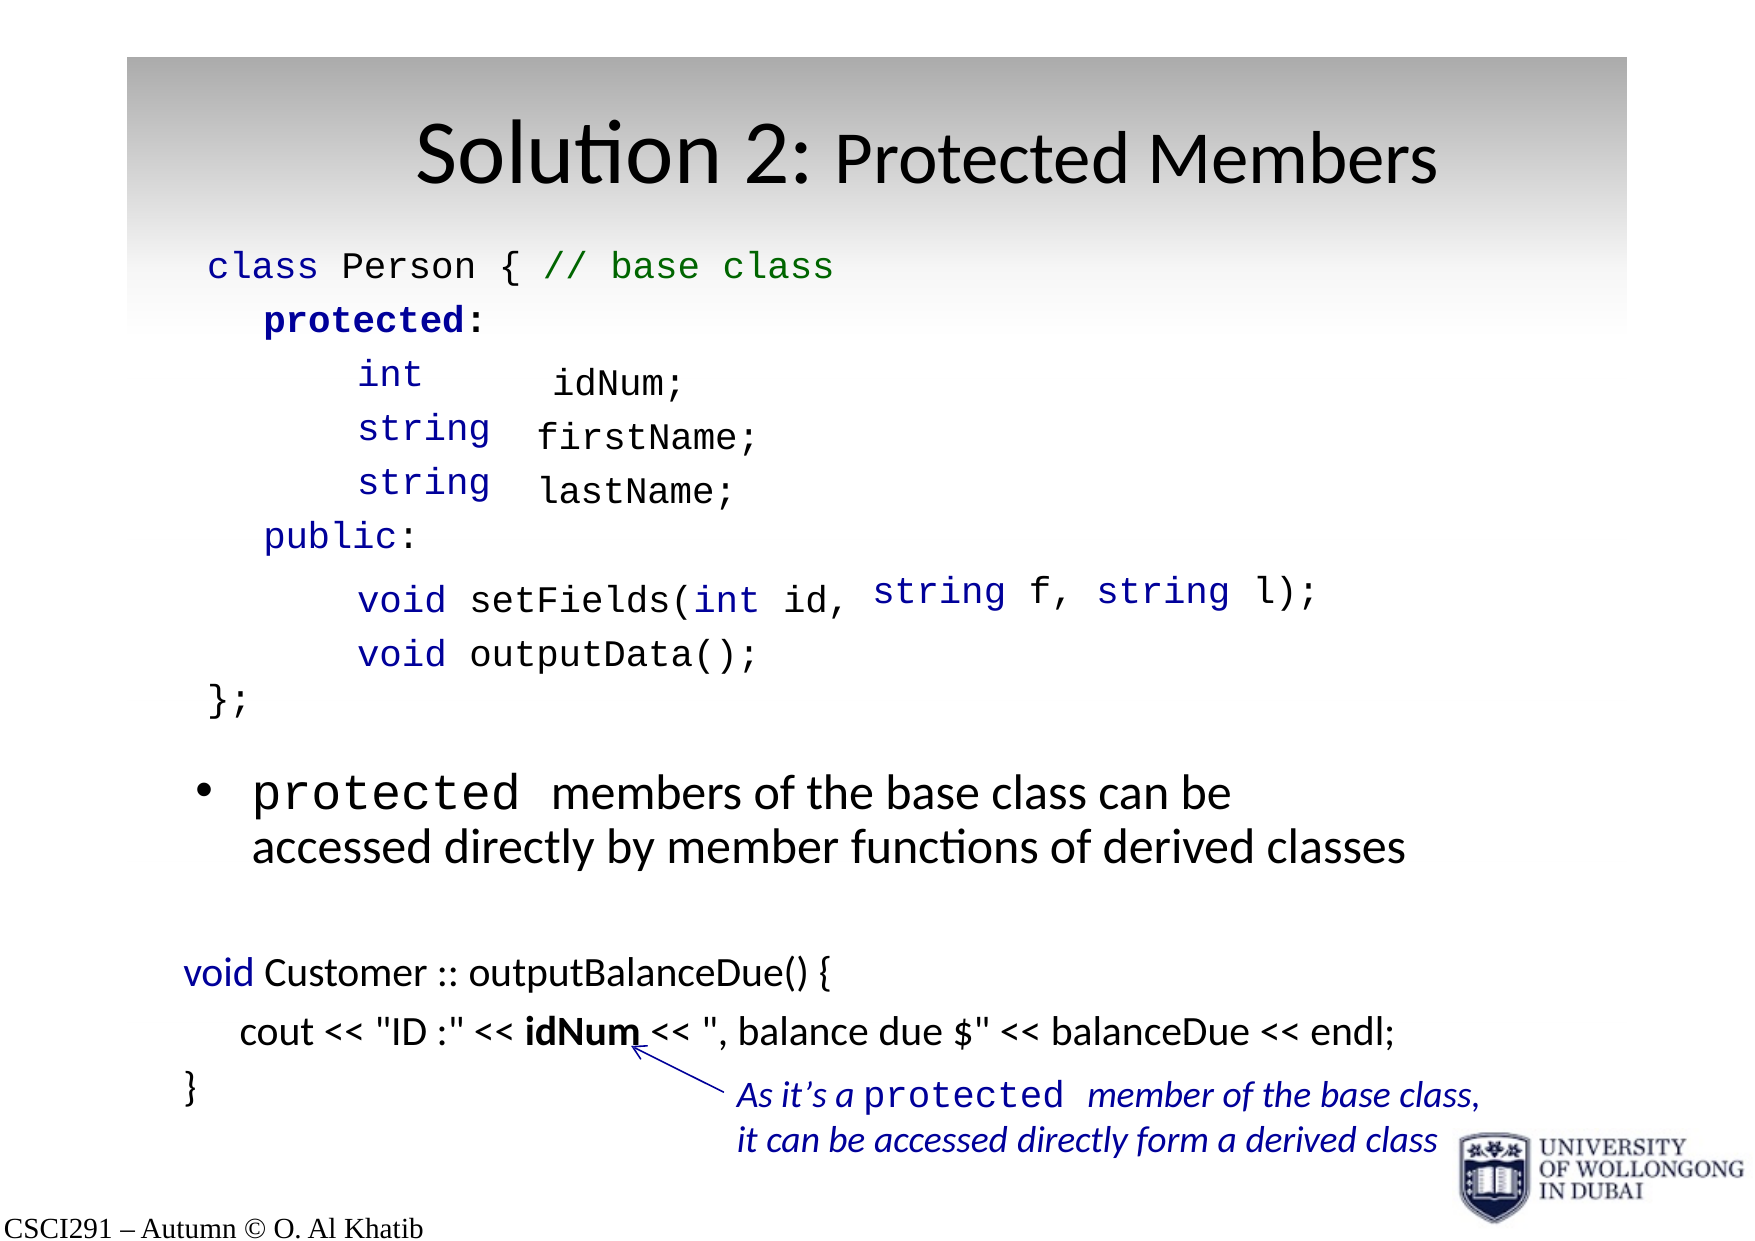

# Solution 2: Protected Members
class Person {
protected:
int string string
public:
// base class
idNum; firstName; lastName;
void setFields(int id, void outputData();
string f, string l);
};

protected members of the base class can be accessed directly by member functions of derived classes

void Customer :: outputBalanceDue() {
cout << "ID :" << idNum << ", balance due $" << balanceDue << endl;

}
As it’s a protected member of the base class, it can be accessed directly form a derived class